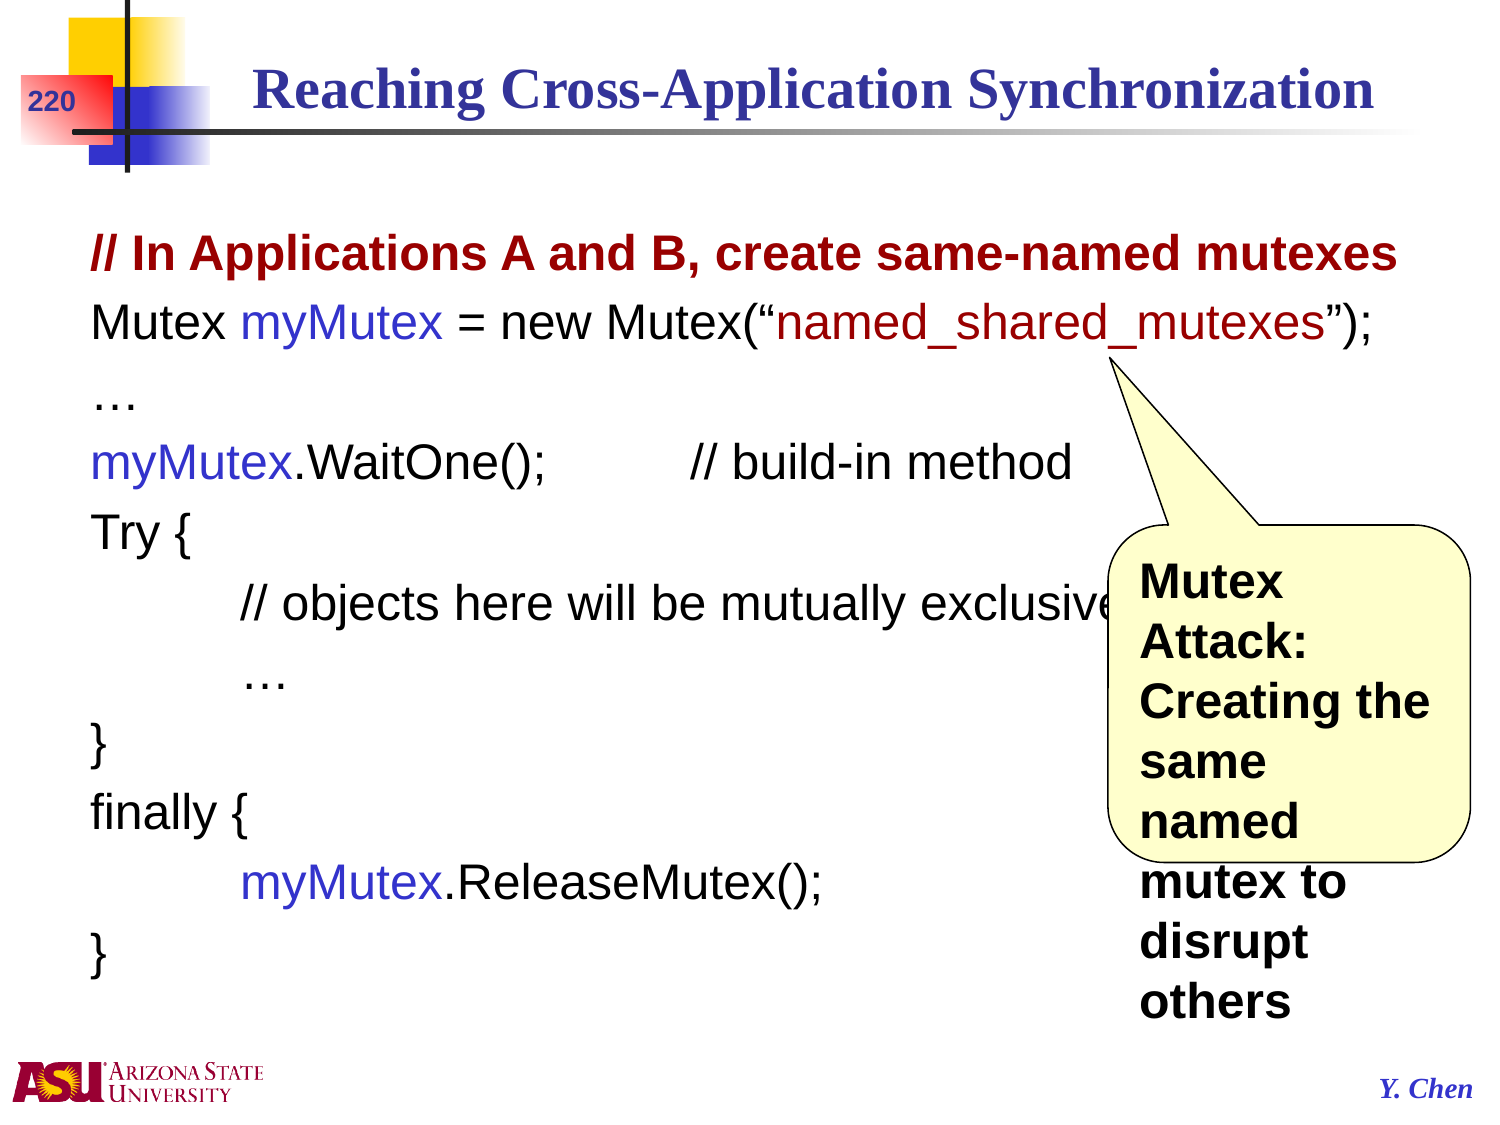

# Reaching Cross-Application Synchronization
220
// In Applications A and B, create same-named mutexes
Mutex myMutex = new Mutex(“named_shared_mutexes”);
…
myMutex.WaitOne();	// build-in method
Try {
	// objects here will be mutually exclusive
	…
}
finally {
	myMutex.ReleaseMutex();
}
Mutex Attack: Creating the same named mutex to disrupt others